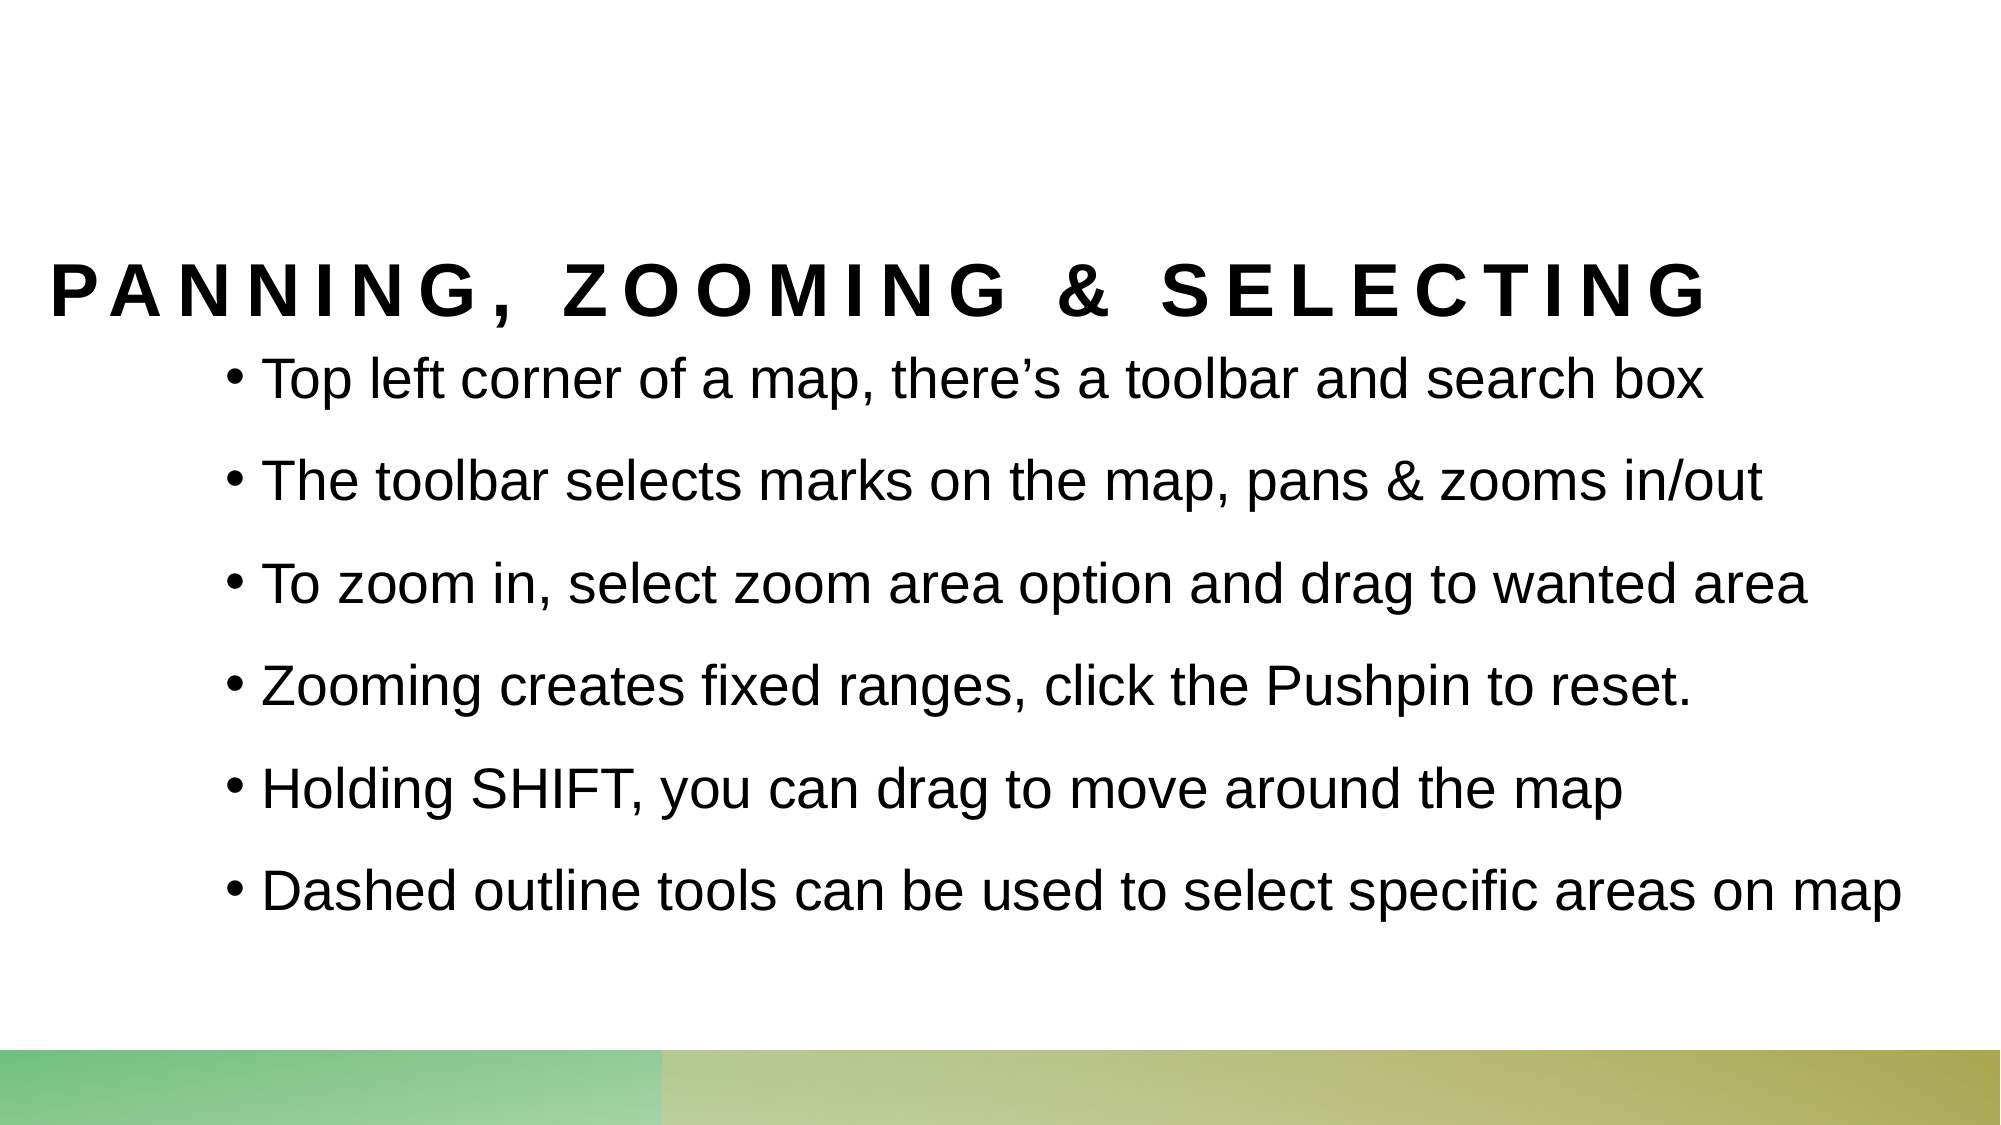

# Panning, zooming & selecting
Top left corner of a map, there’s a toolbar and search box
The toolbar selects marks on the map, pans & zooms in/out
To zoom in, select zoom area option and drag to wanted area
Zooming creates fixed ranges, click the Pushpin to reset.
Holding SHIFT, you can drag to move around the map
Dashed outline tools can be used to select specific areas on map